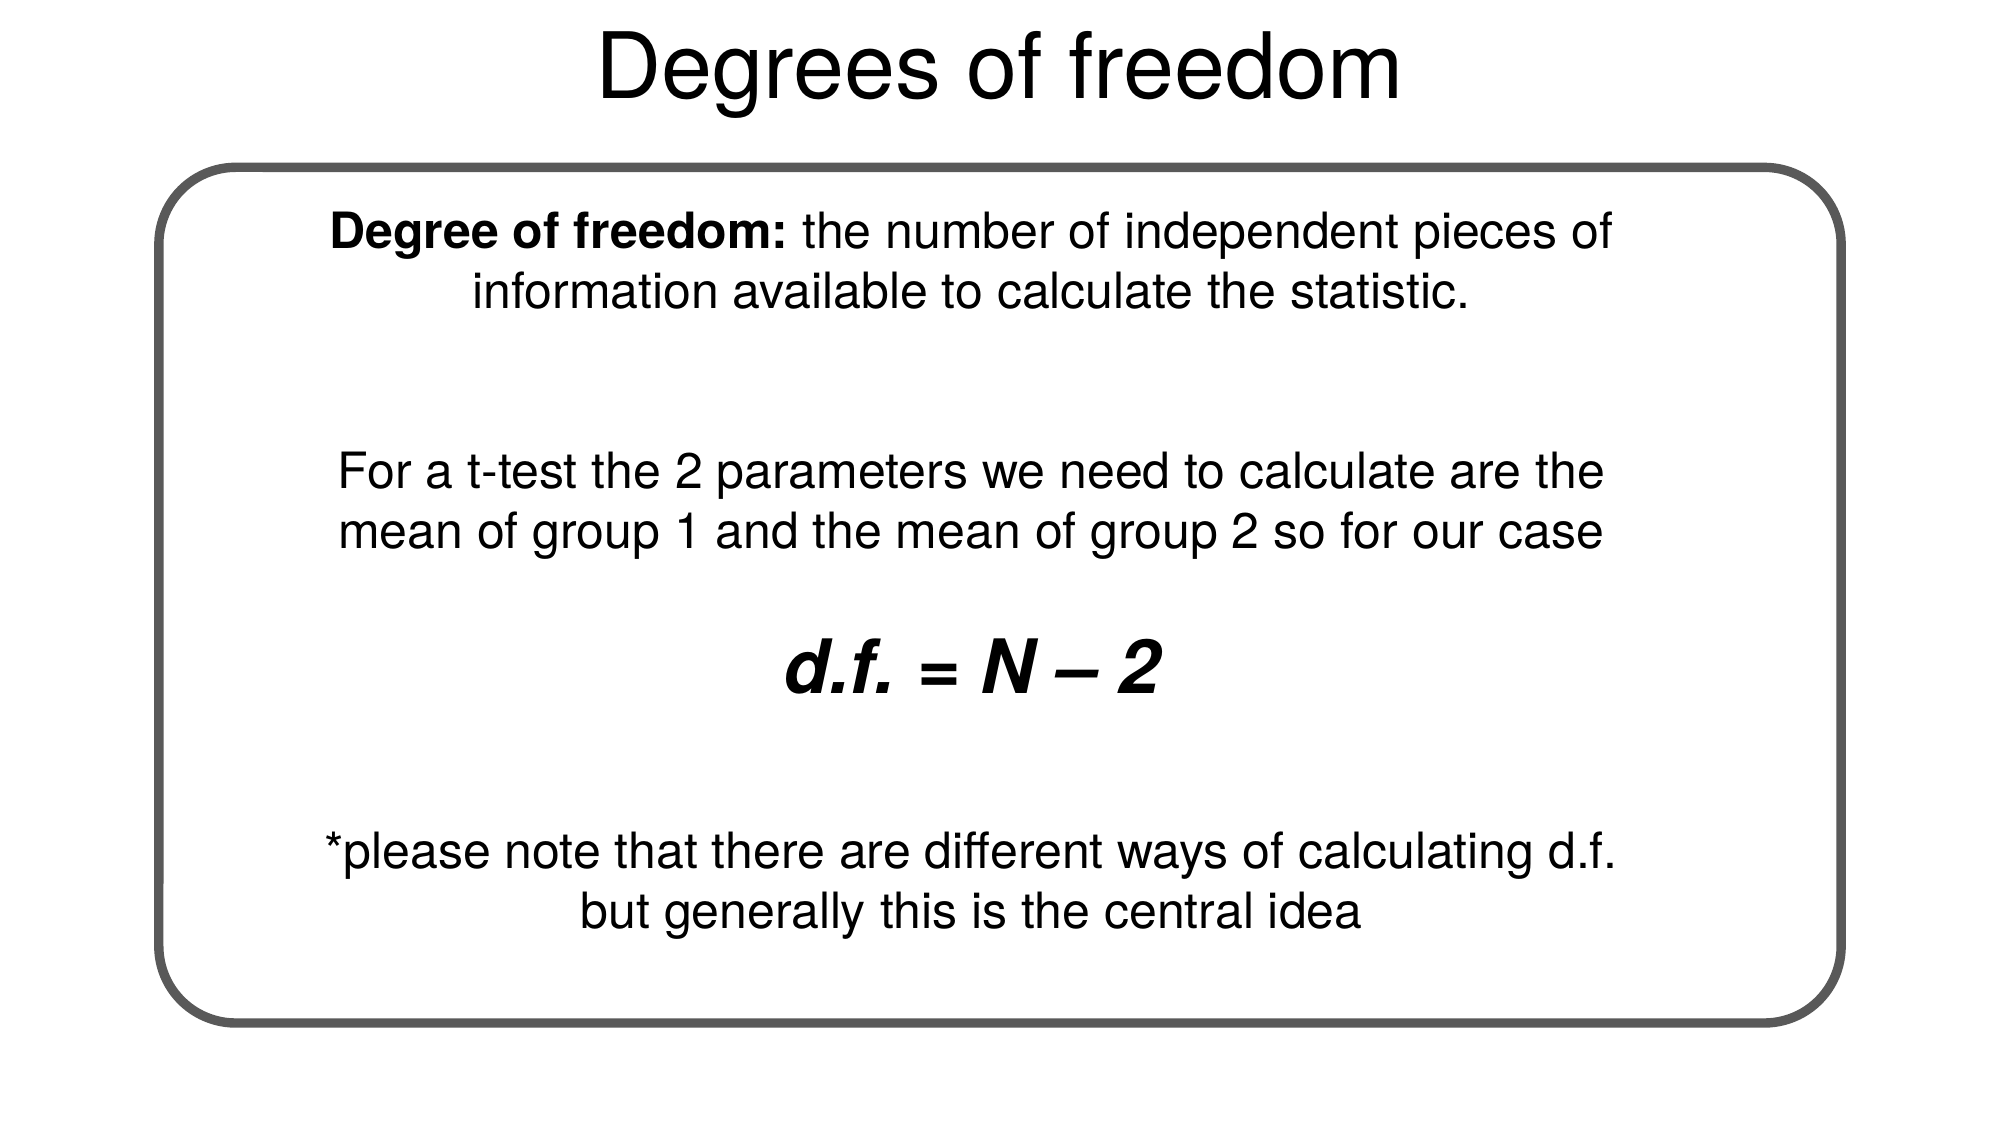

Degrees of freedom

Degree of freedom: the number of independent pieces of information available to calculate the statistic.

For a t-test the 2 parameters we need to calculate are the mean of group 1 and the mean of group 2 so for our case

d.f. = N – 2

*please note that there are different ways of calculating d.f. but generally this is the central idea